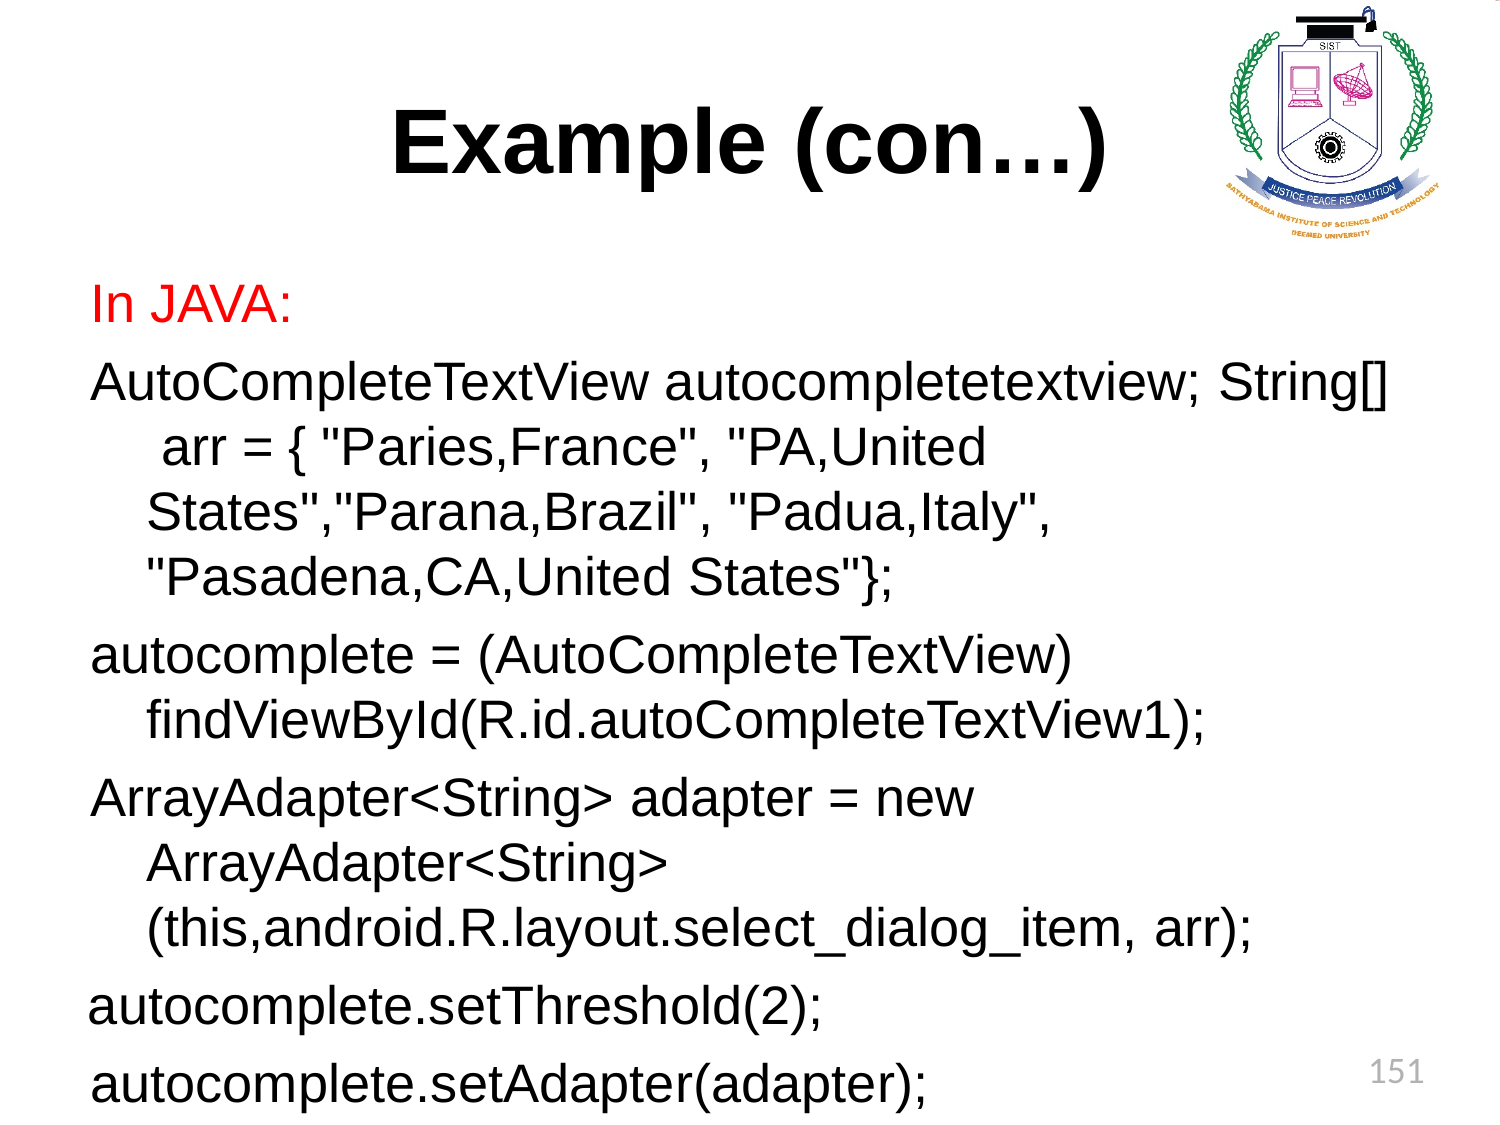

# Example (con…)
In JAVA:
AutoCompleteTextView autocompletetextview; String[]  arr = { "Paries,France", "PA,United  States","Parana,Brazil", "Padua,Italy",  "Pasadena,CA,United States"};
autocomplete = (AutoCompleteTextView)  findViewById(R.id.autoCompleteTextView1);
ArrayAdapter<String> adapter = new  ArrayAdapter<String>  (this,android.R.layout.select_dialog_item, arr);
autocomplete.setThreshold(2);  autocomplete.setAdapter(adapter);
151